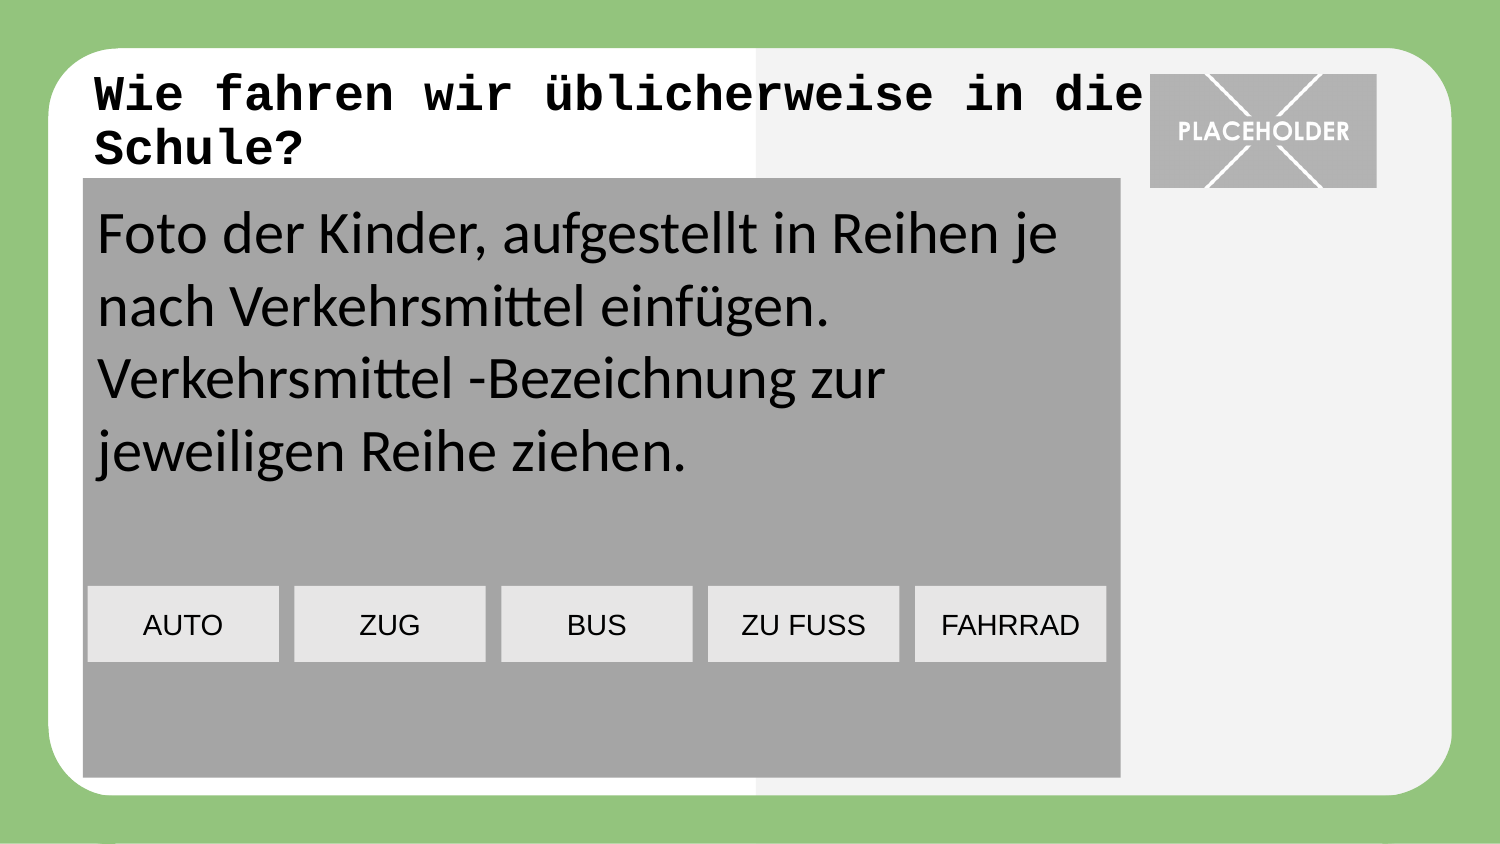

# Wie fahren wir üblicherweise in die Schule?
Foto der Kinder, aufgestellt in Reihen je nach Verkehrsmittel einfügen.
Verkehrsmittel -Bezeichnung zur jeweiligen Reihe ziehen.

ZU FUSS
AUTO
ZUG
BUS
FAHRRAD